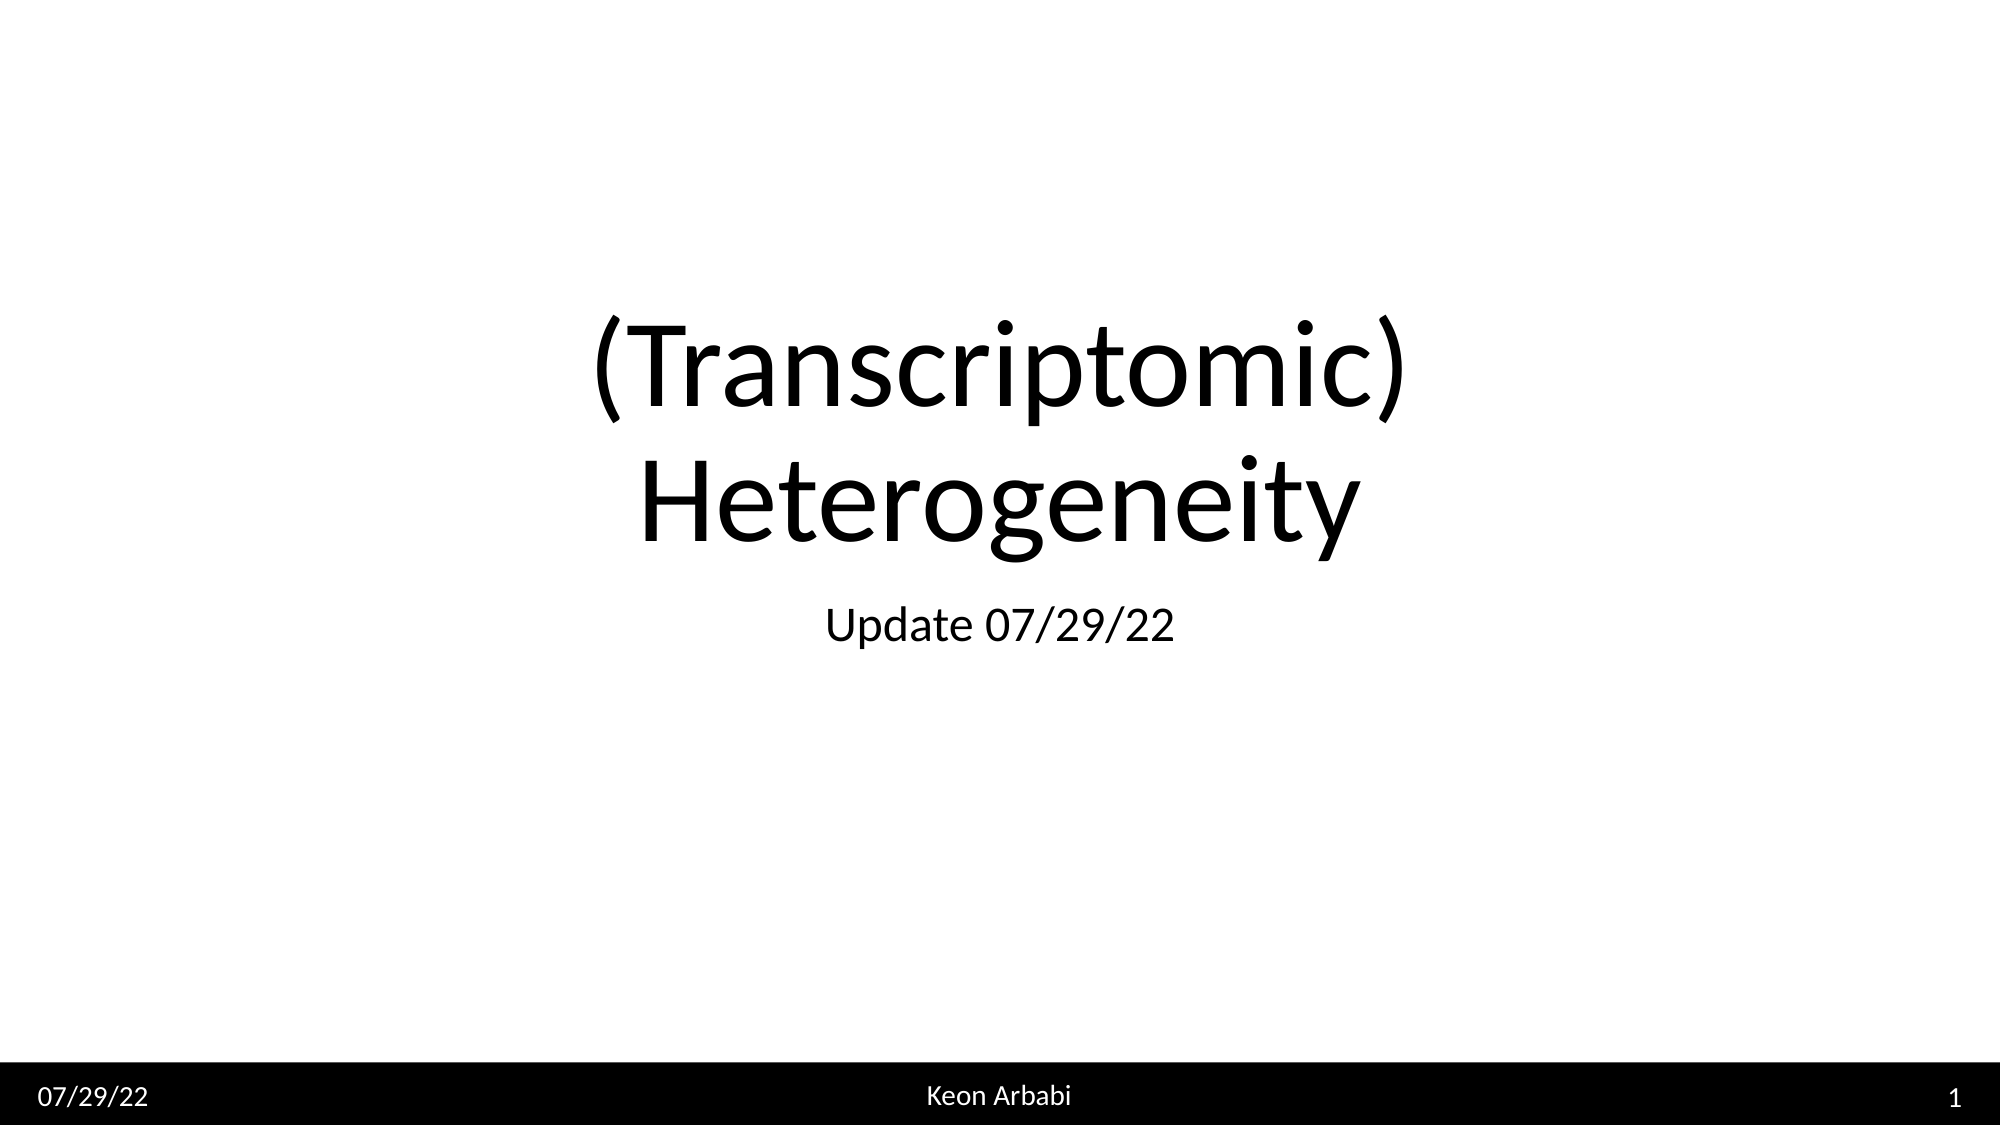

# (Transcriptomic) Heterogeneity
Update 07/29/22
Keon Arbabi
07/29/22
1